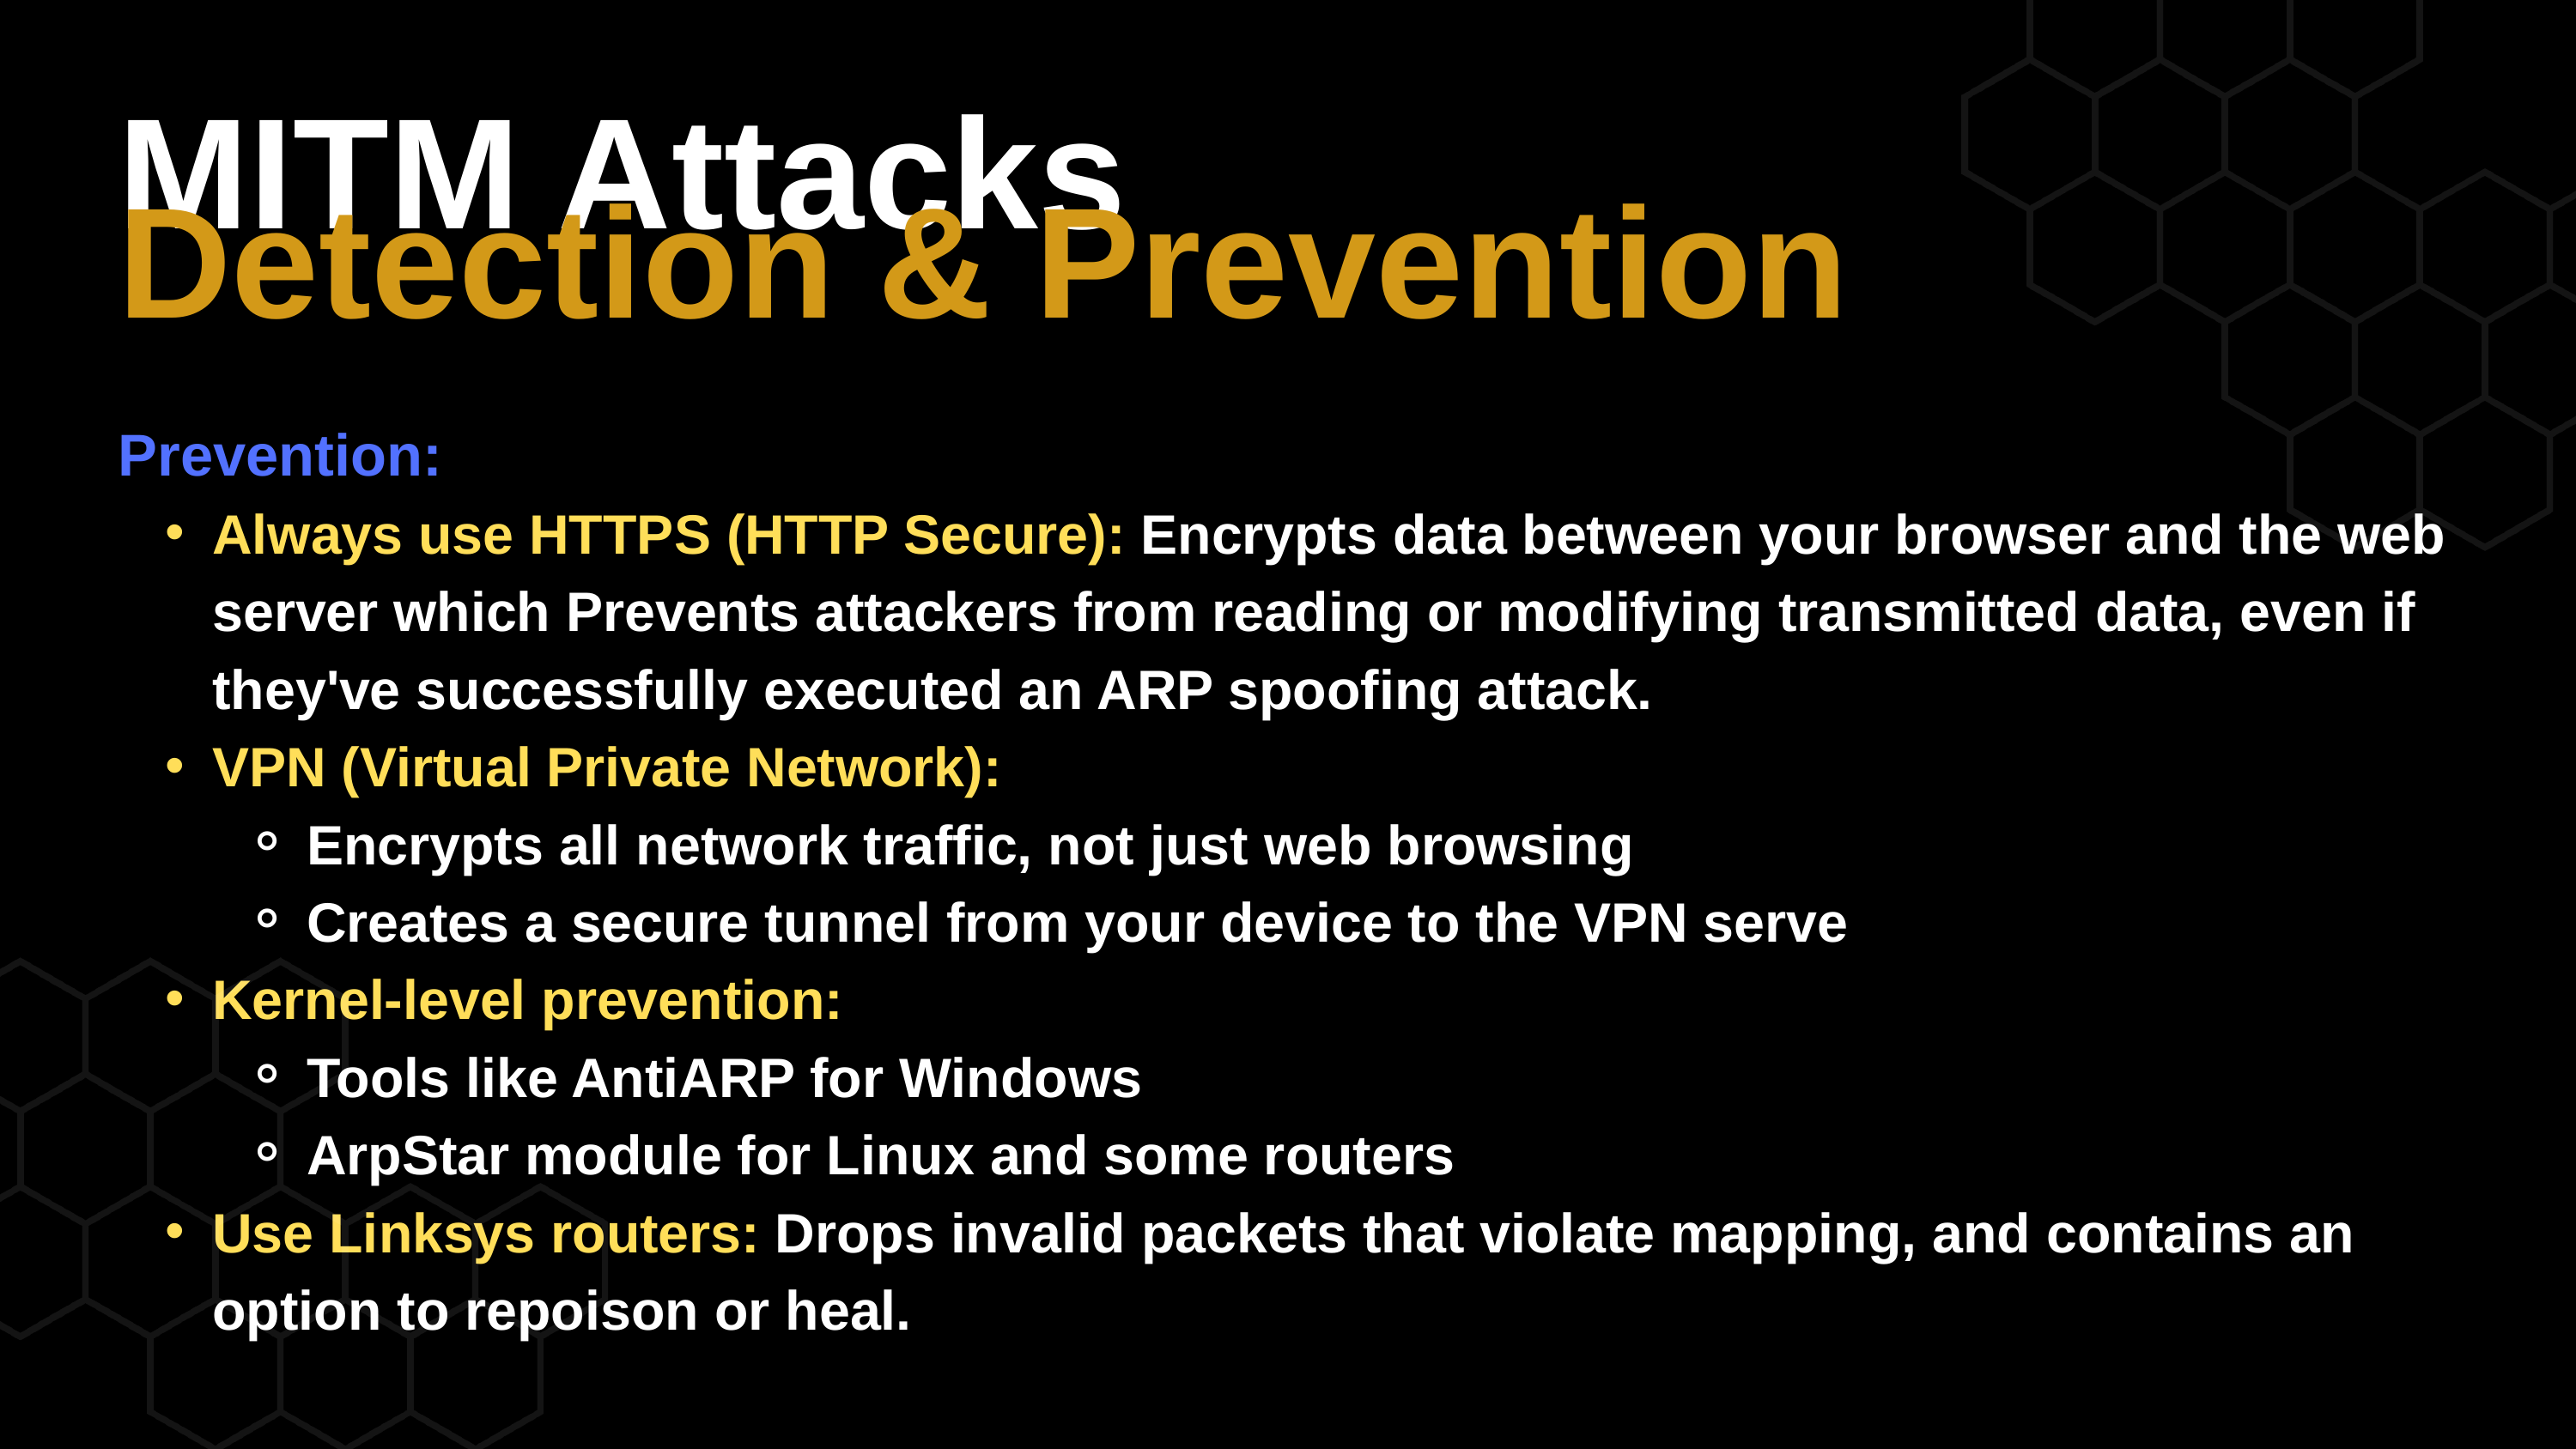

MITM Attacks
Detection & Prevention
Prevention:
Always use HTTPS (HTTP Secure): Encrypts data between your browser and the web server which Prevents attackers from reading or modifying transmitted data, even if they've successfully executed an ARP spoofing attack.
VPN (Virtual Private Network):
Encrypts all network traffic, not just web browsing
Creates a secure tunnel from your device to the VPN serve
Kernel-level prevention:
Tools like AntiARP for Windows
ArpStar module for Linux and some routers
Use Linksys routers: Drops invalid packets that violate mapping, and contains an option to repoison or heal.